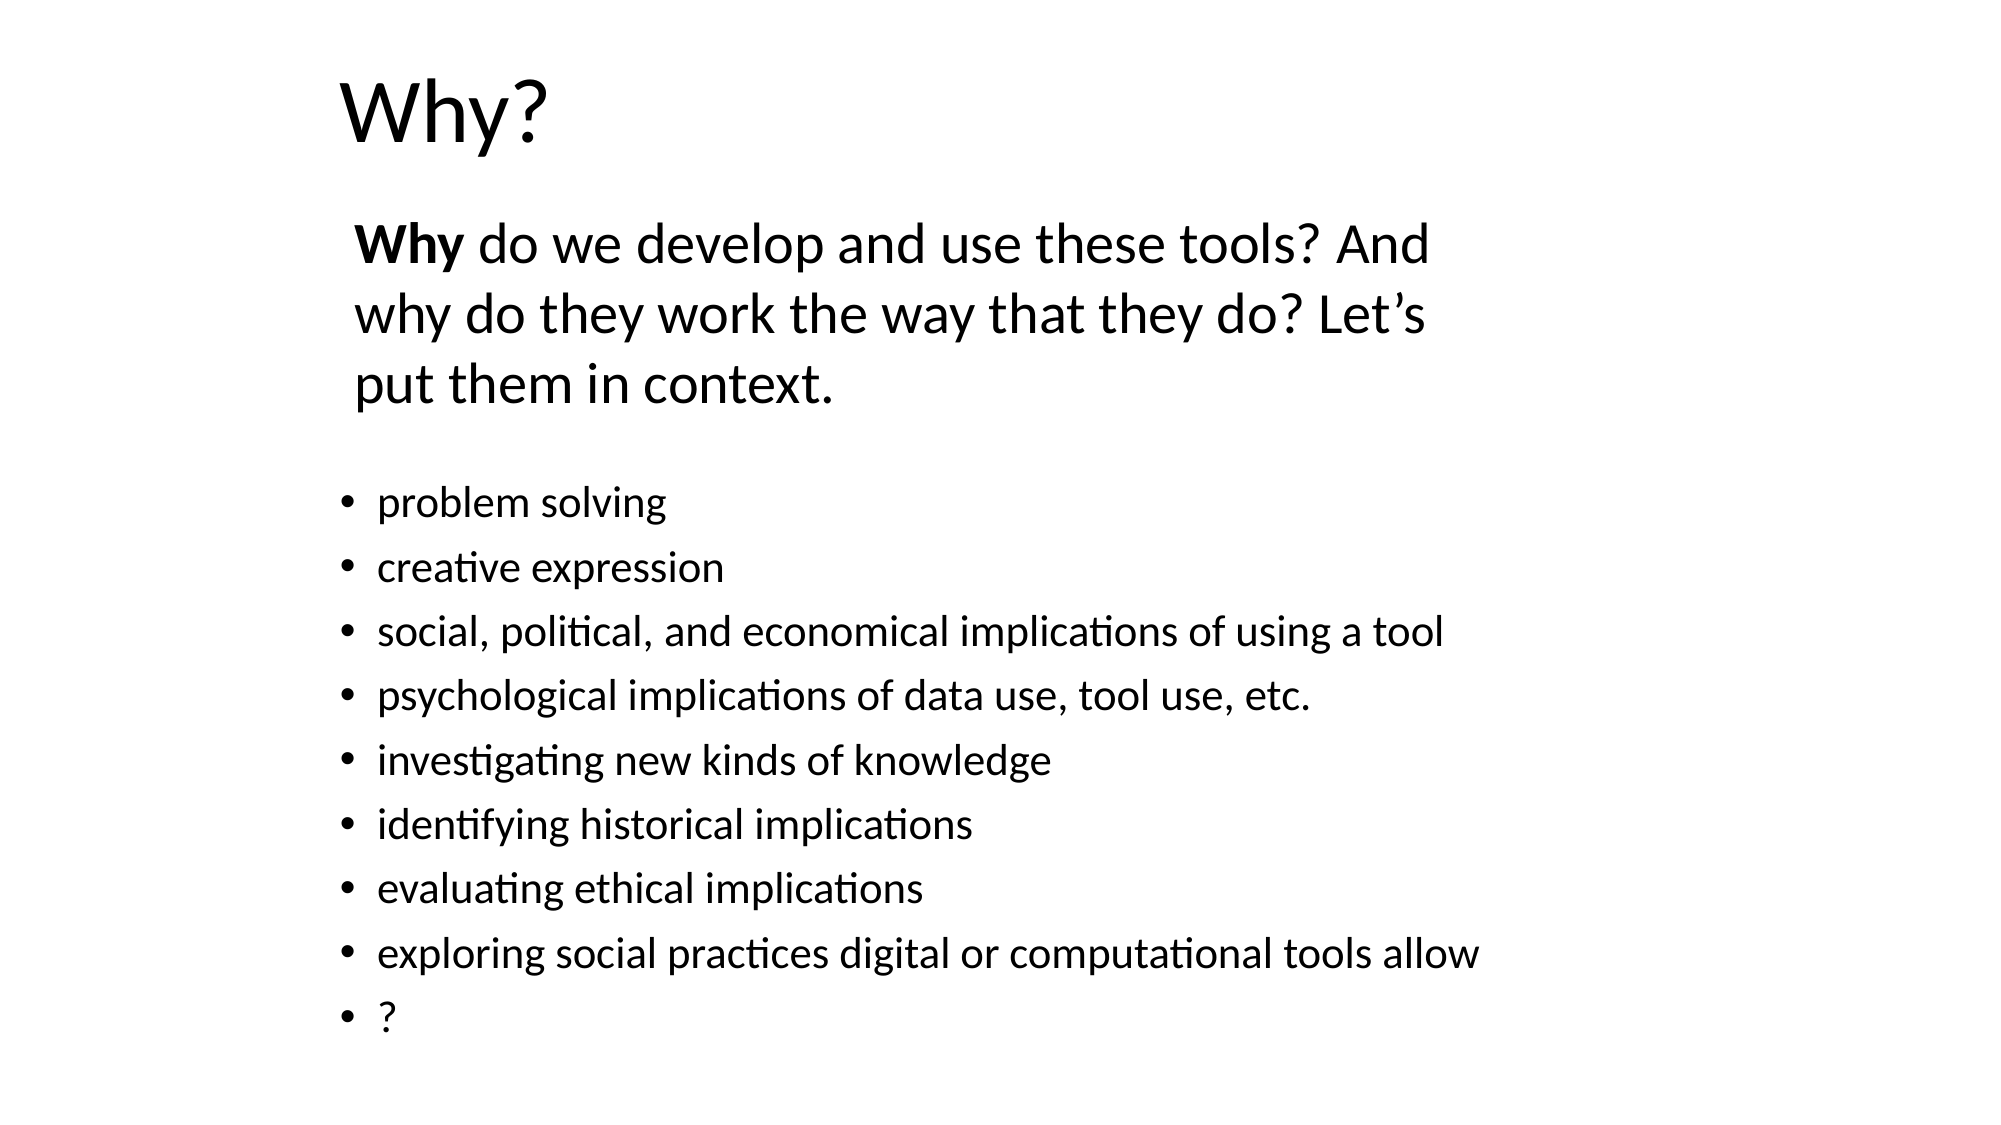

# Why?
Why do we develop and use these tools? And why do they work the way that they do? Let’s put them in context.
problem solving
creative expression
social, political, and economical implications of using a tool
psychological implications of data use, tool use, etc.
investigating new kinds of knowledge
identifying historical implications
evaluating ethical implications
exploring social practices digital or computational tools allow
?